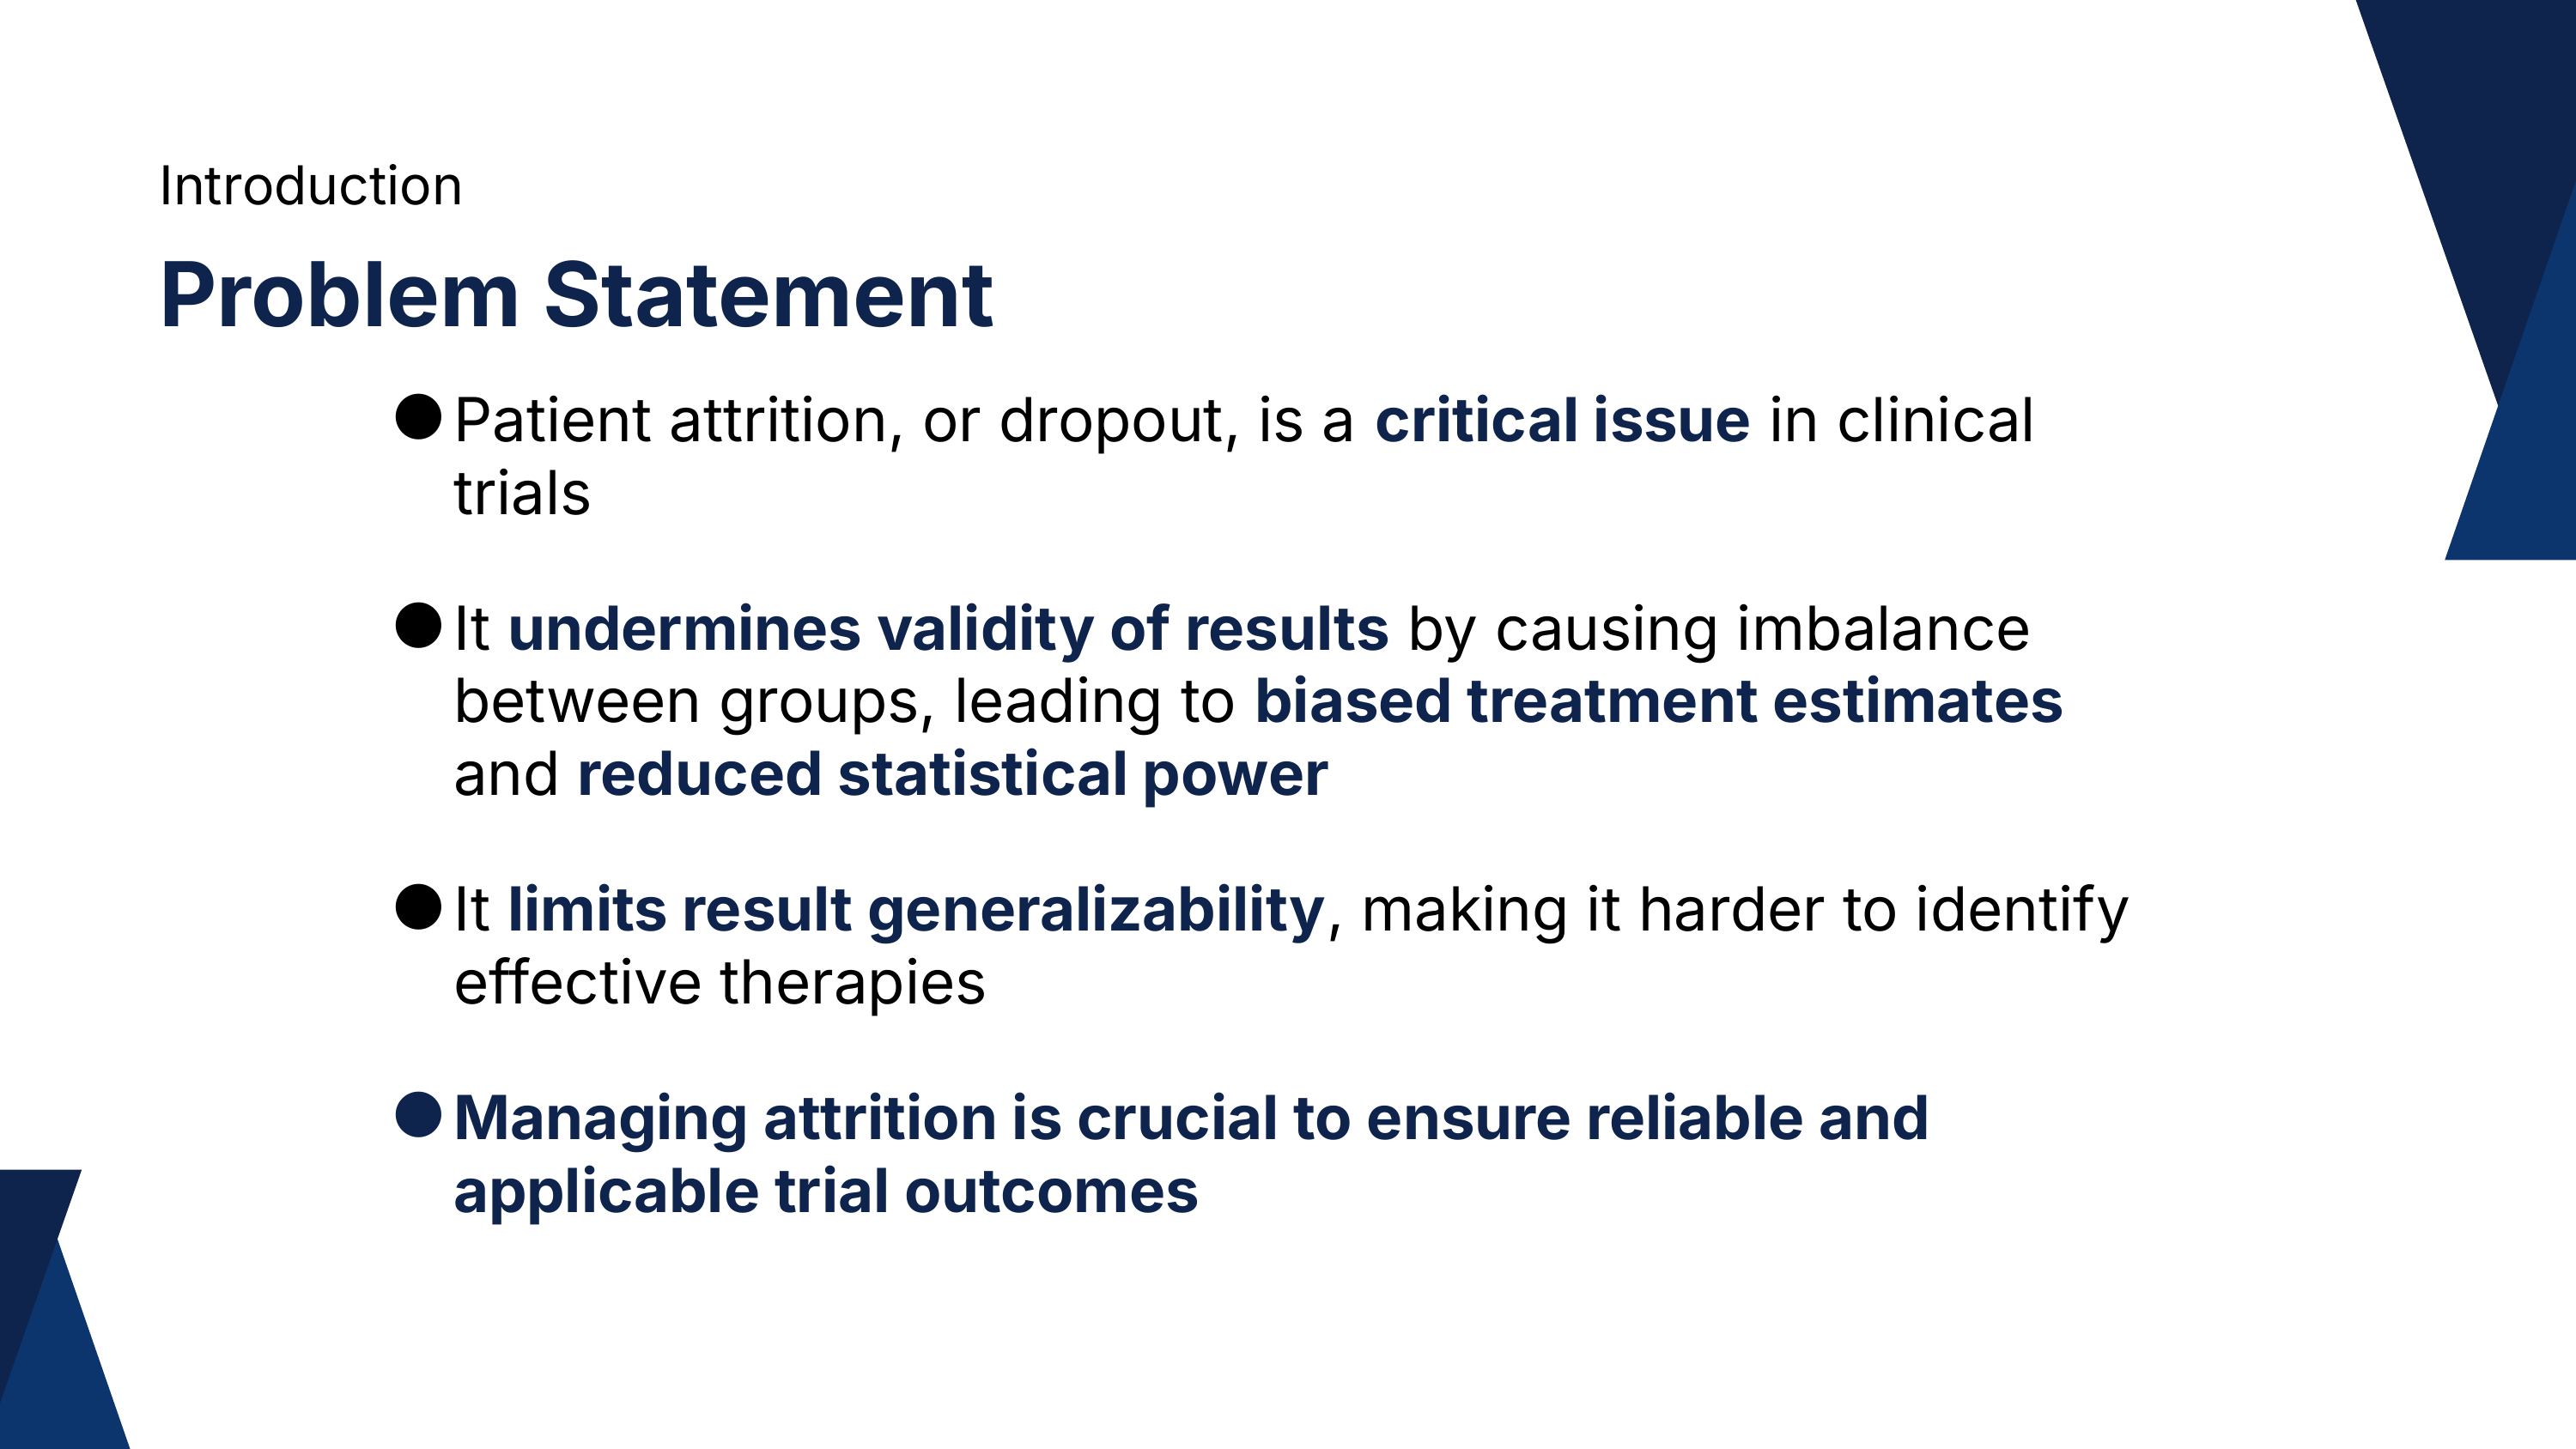

Introduction

Problem Statement
Patient attrition, or dropout, is a critical issue in clinical trials
It undermines validity of results by causing imbalance between groups, leading to biased treatment estimates and reduced statistical power
It limits result generalizability, making it harder to identify effective therapies
Managing attrition is crucial to ensure reliable and applicable trial outcomes